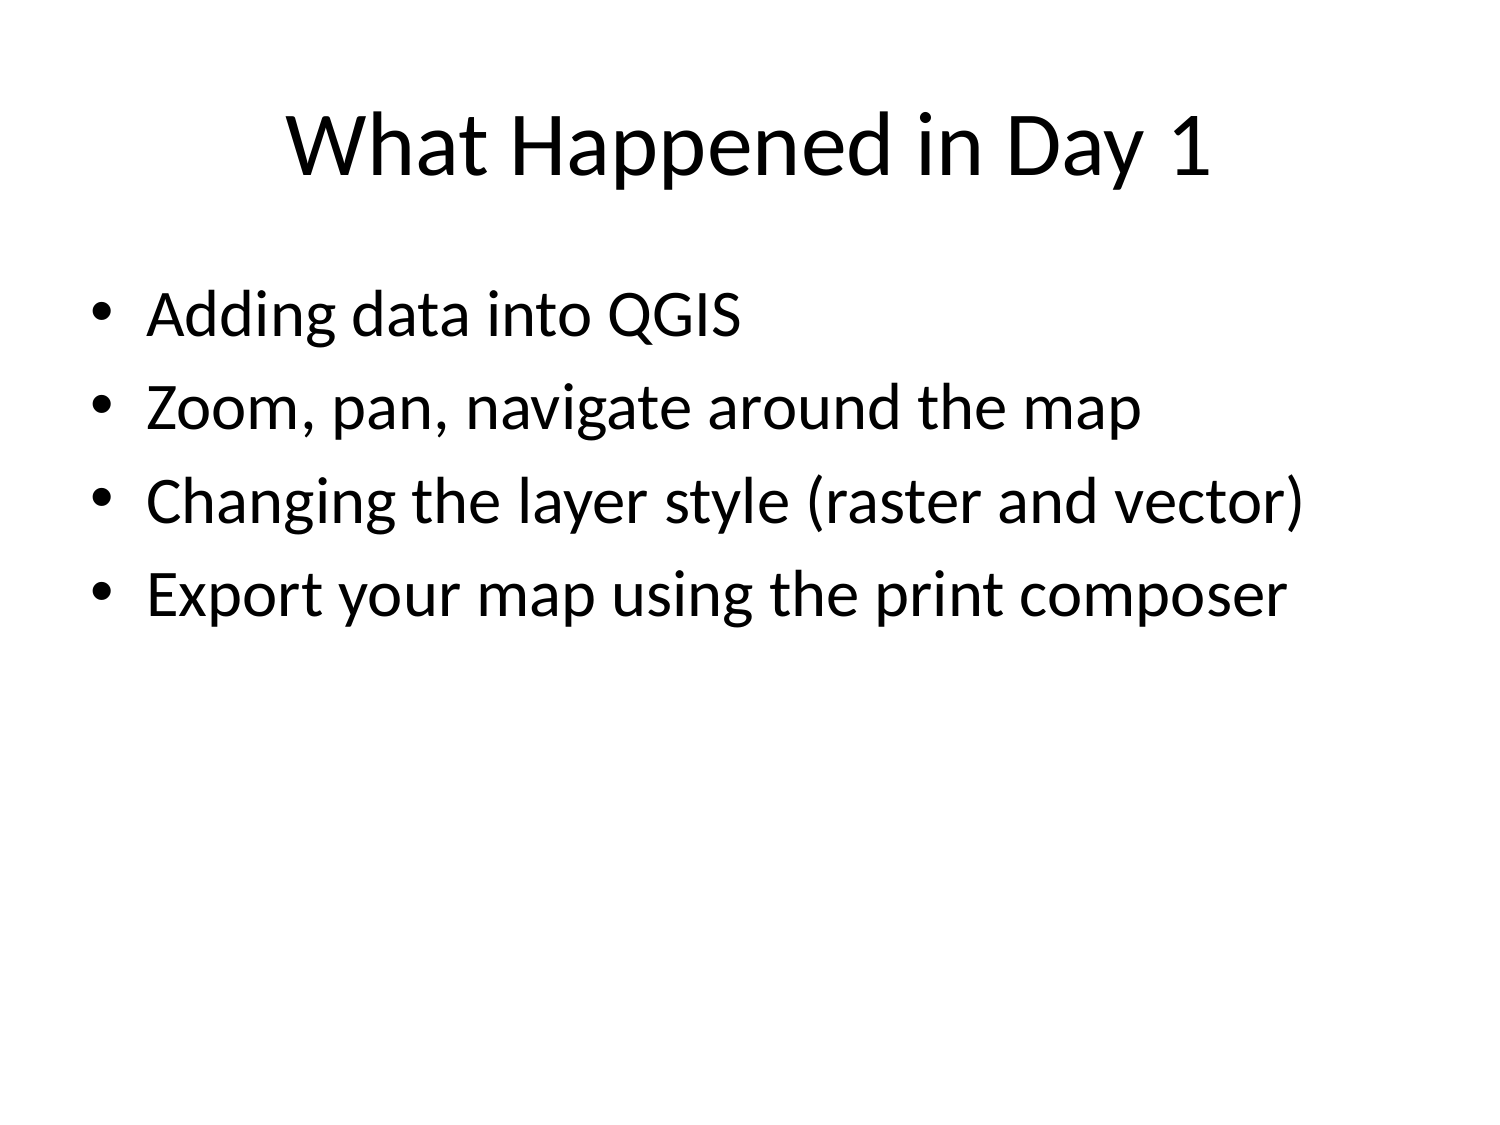

# What Happened in Day 1
Adding data into QGIS
Zoom, pan, navigate around the map
Changing the layer style (raster and vector)
Export your map using the print composer